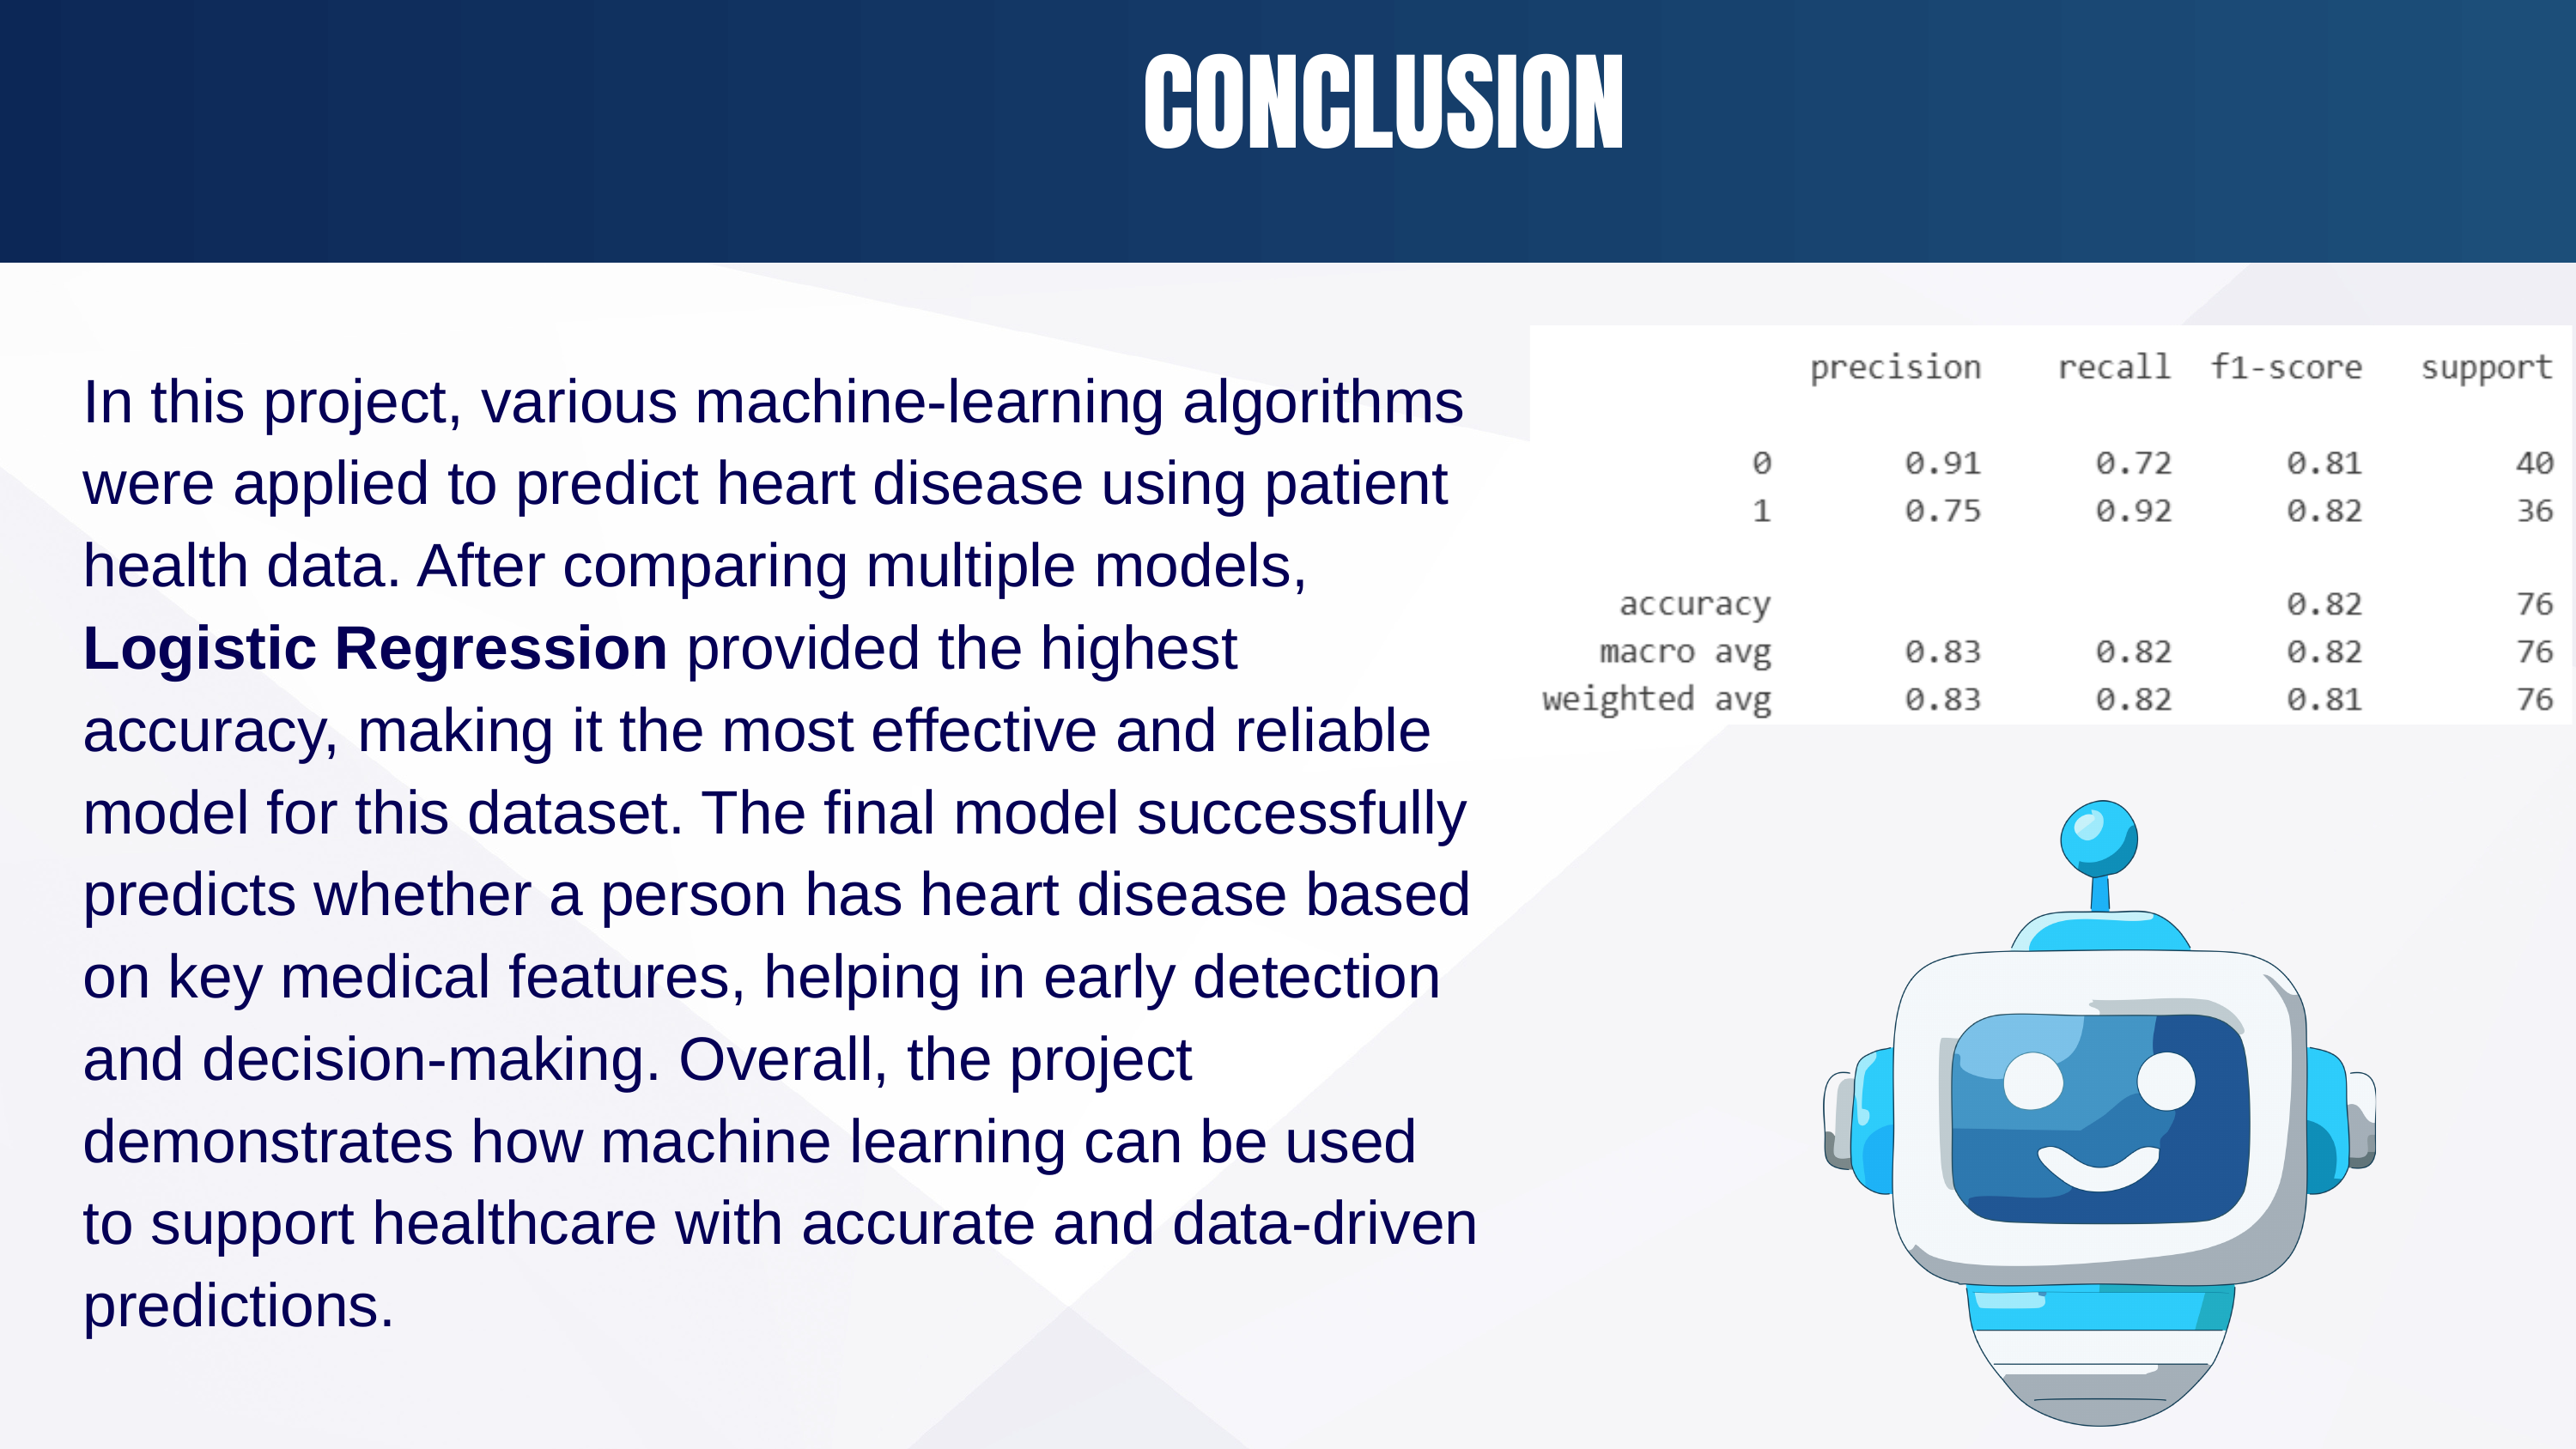

CONCLUSION

In this project, various machine-learning algorithms were applied to predict heart disease using patient health data. After comparing multiple models, Logistic Regression provided the highest accuracy, making it the most effective and reliable model for this dataset. The final model successfully predicts whether a person has heart disease based on key medical features, helping in early detection and decision-making. Overall, the project demonstrates how machine learning can be used to support healthcare with accurate and data-driven predictions.